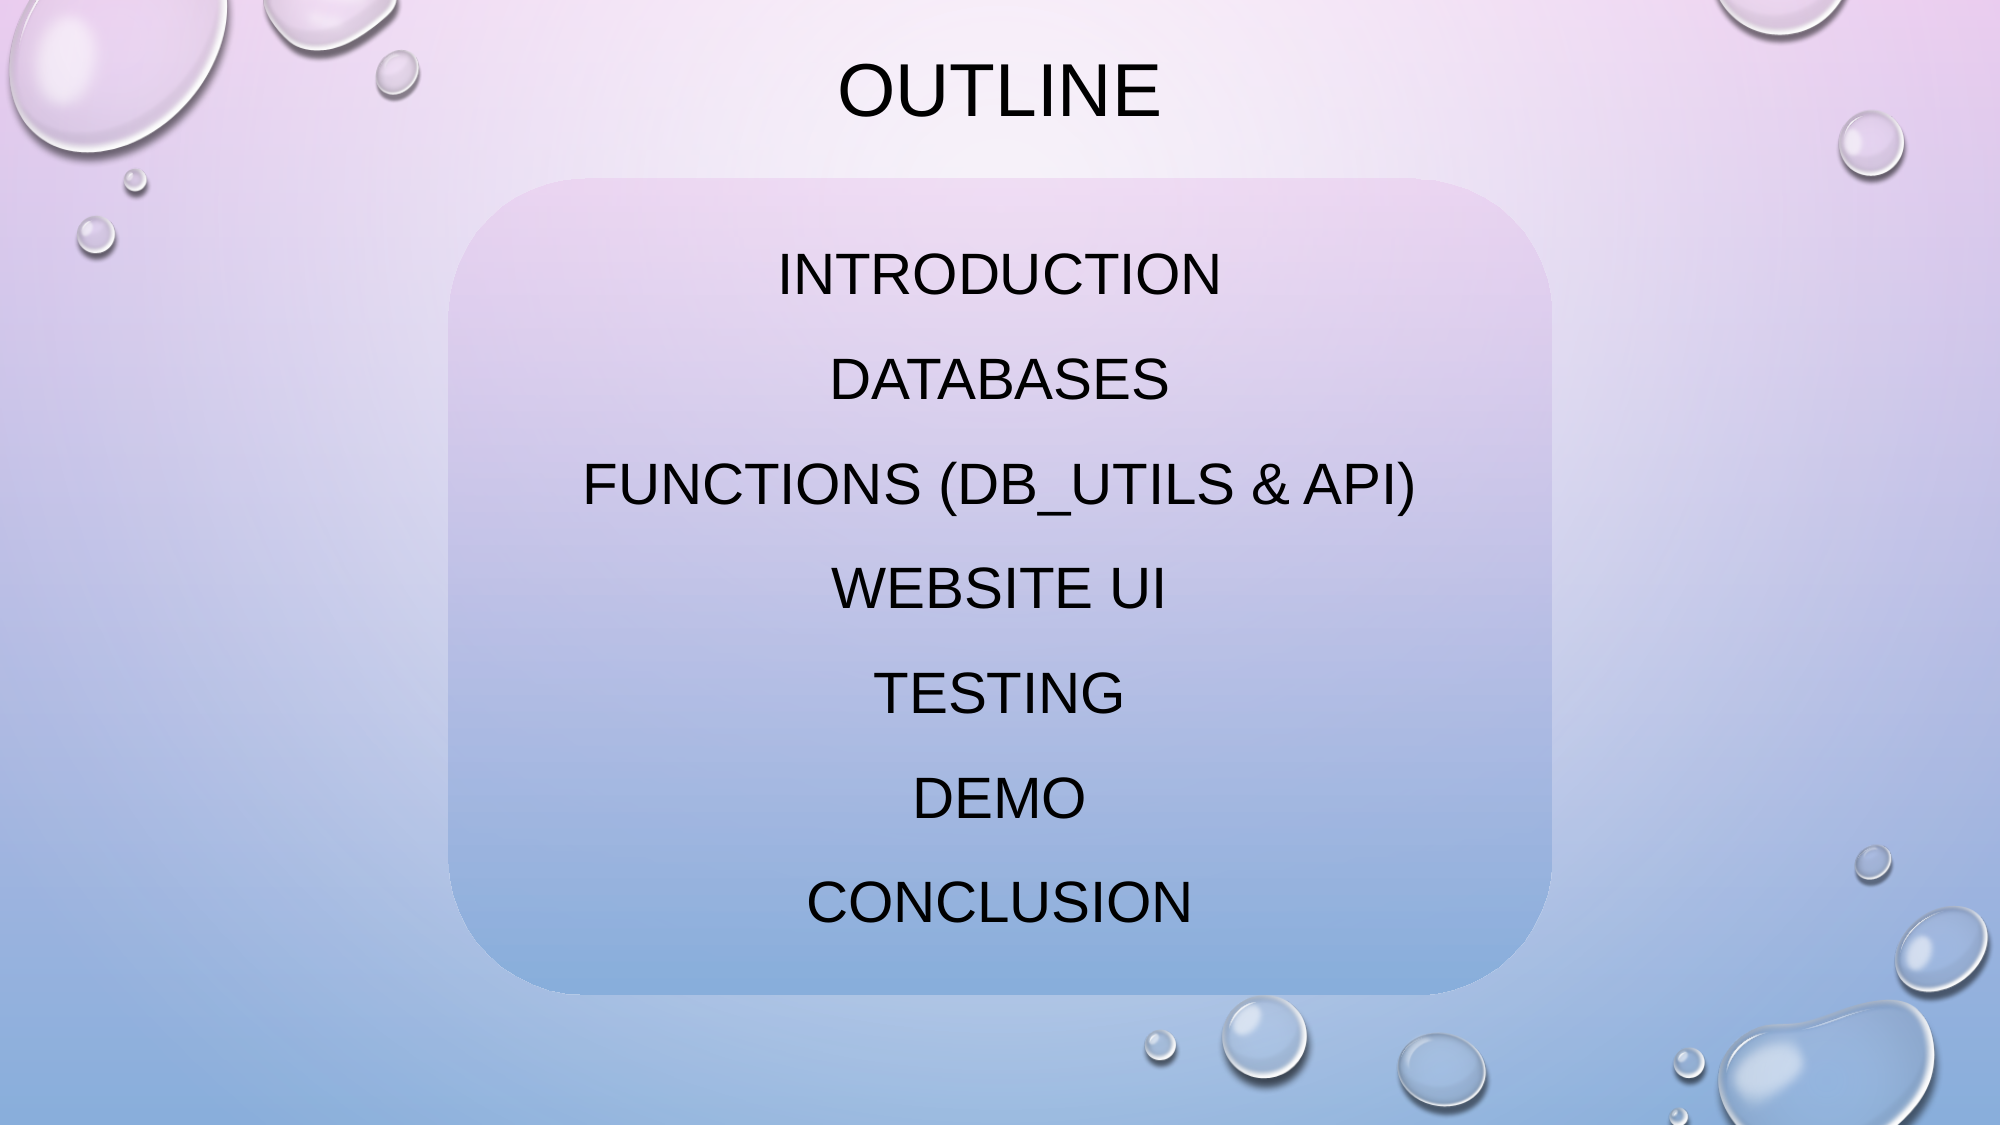

Outline

Introduction
Databases
Functions (DB_Utils & API)
Website UI
TestING
Demo
Conclusion